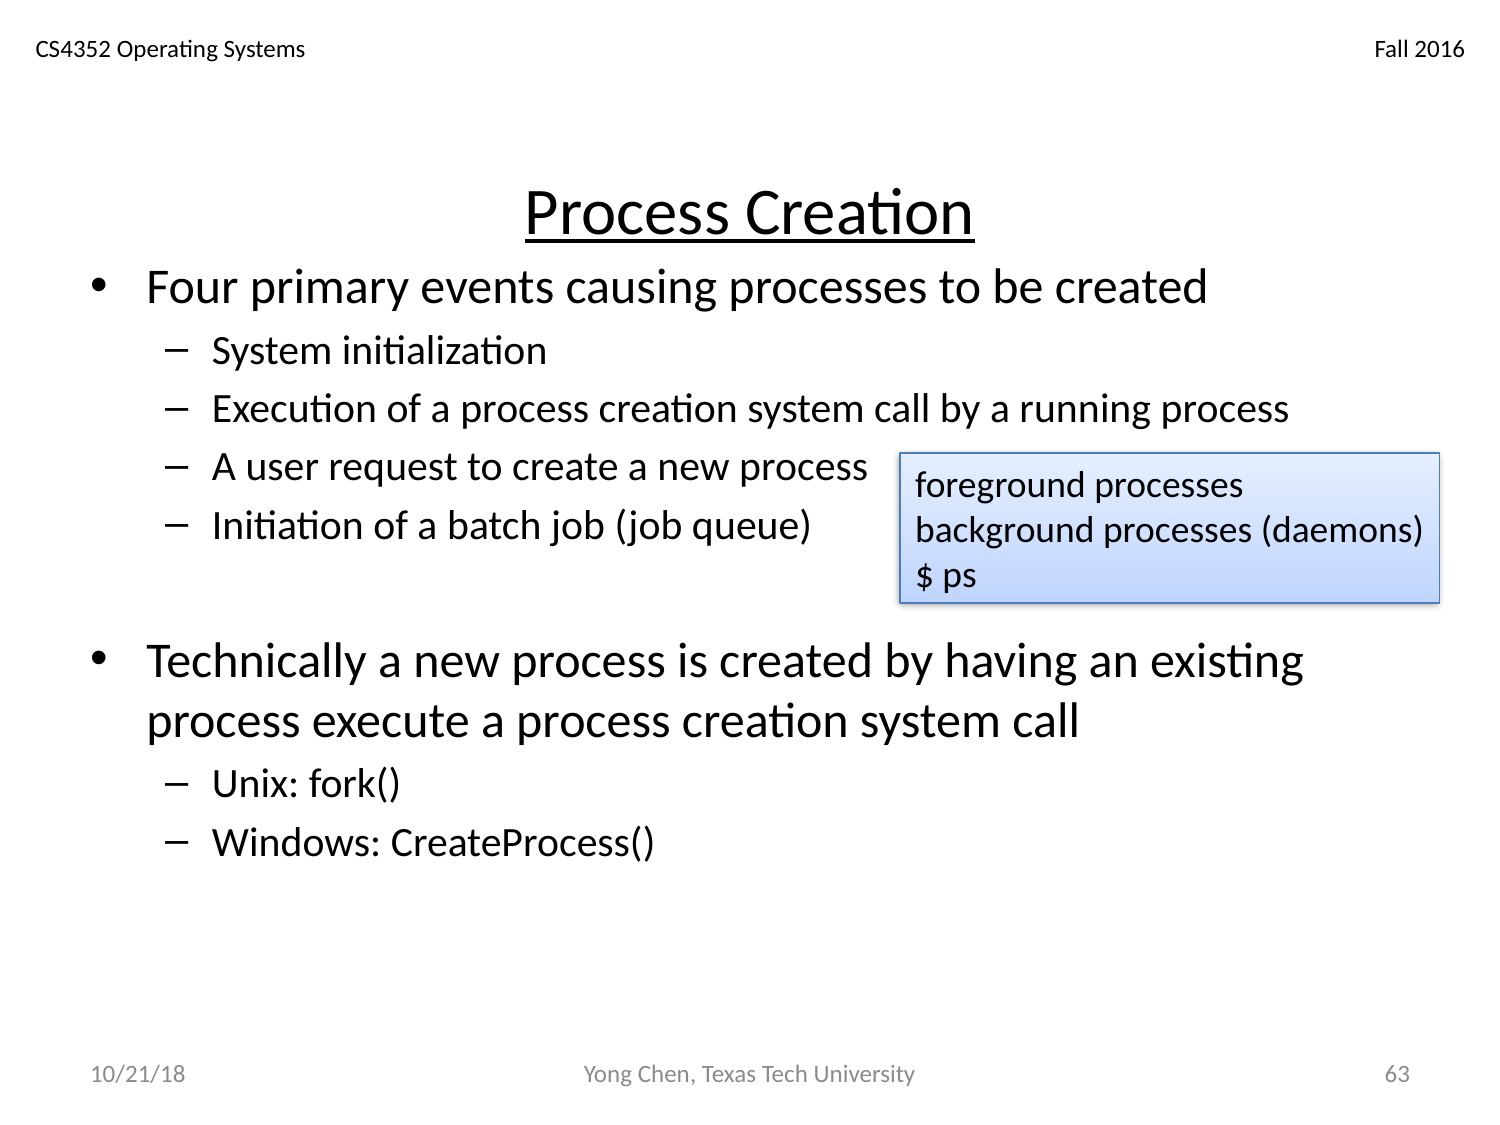

# Process Creation
Four primary events causing processes to be created
System initialization
Execution of a process creation system call by a running process
A user request to create a new process
Initiation of a batch job (job queue)

Technically a new process is created by having an existing process execute a process creation system call
Unix: fork()
Windows: CreateProcess()
foreground processes
background processes (daemons)
$ ps
10/21/18
Yong Chen, Texas Tech University
63